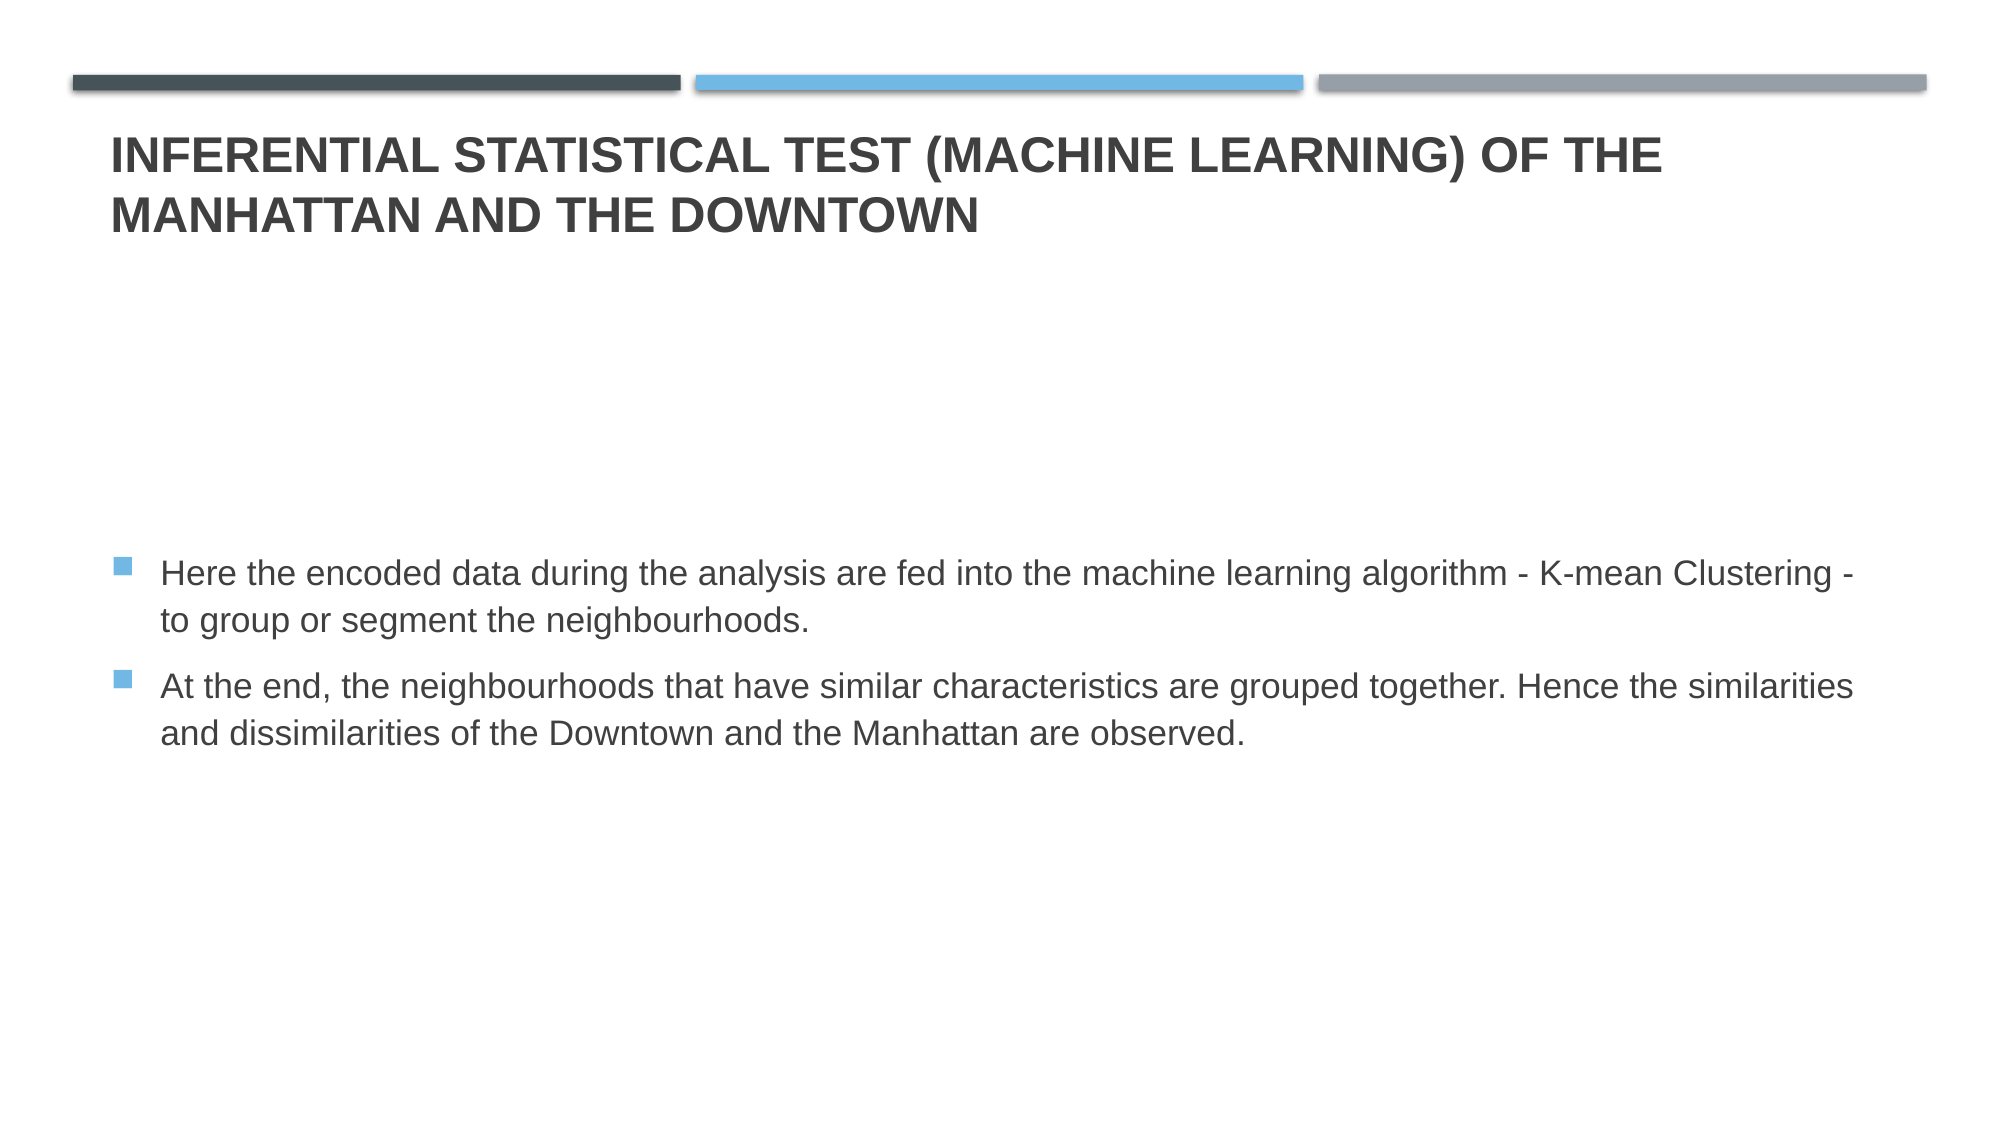

# Inferential Statistical Test (Machine Learning) of the Manhattan and the Downtown
Here the encoded data during the analysis are fed into the machine learning algorithm - K-mean Clustering - to group or segment the neighbourhoods.
At the end, the neighbourhoods that have similar characteristics are grouped together. Hence the similarities and dissimilarities of the Downtown and the Manhattan are observed.